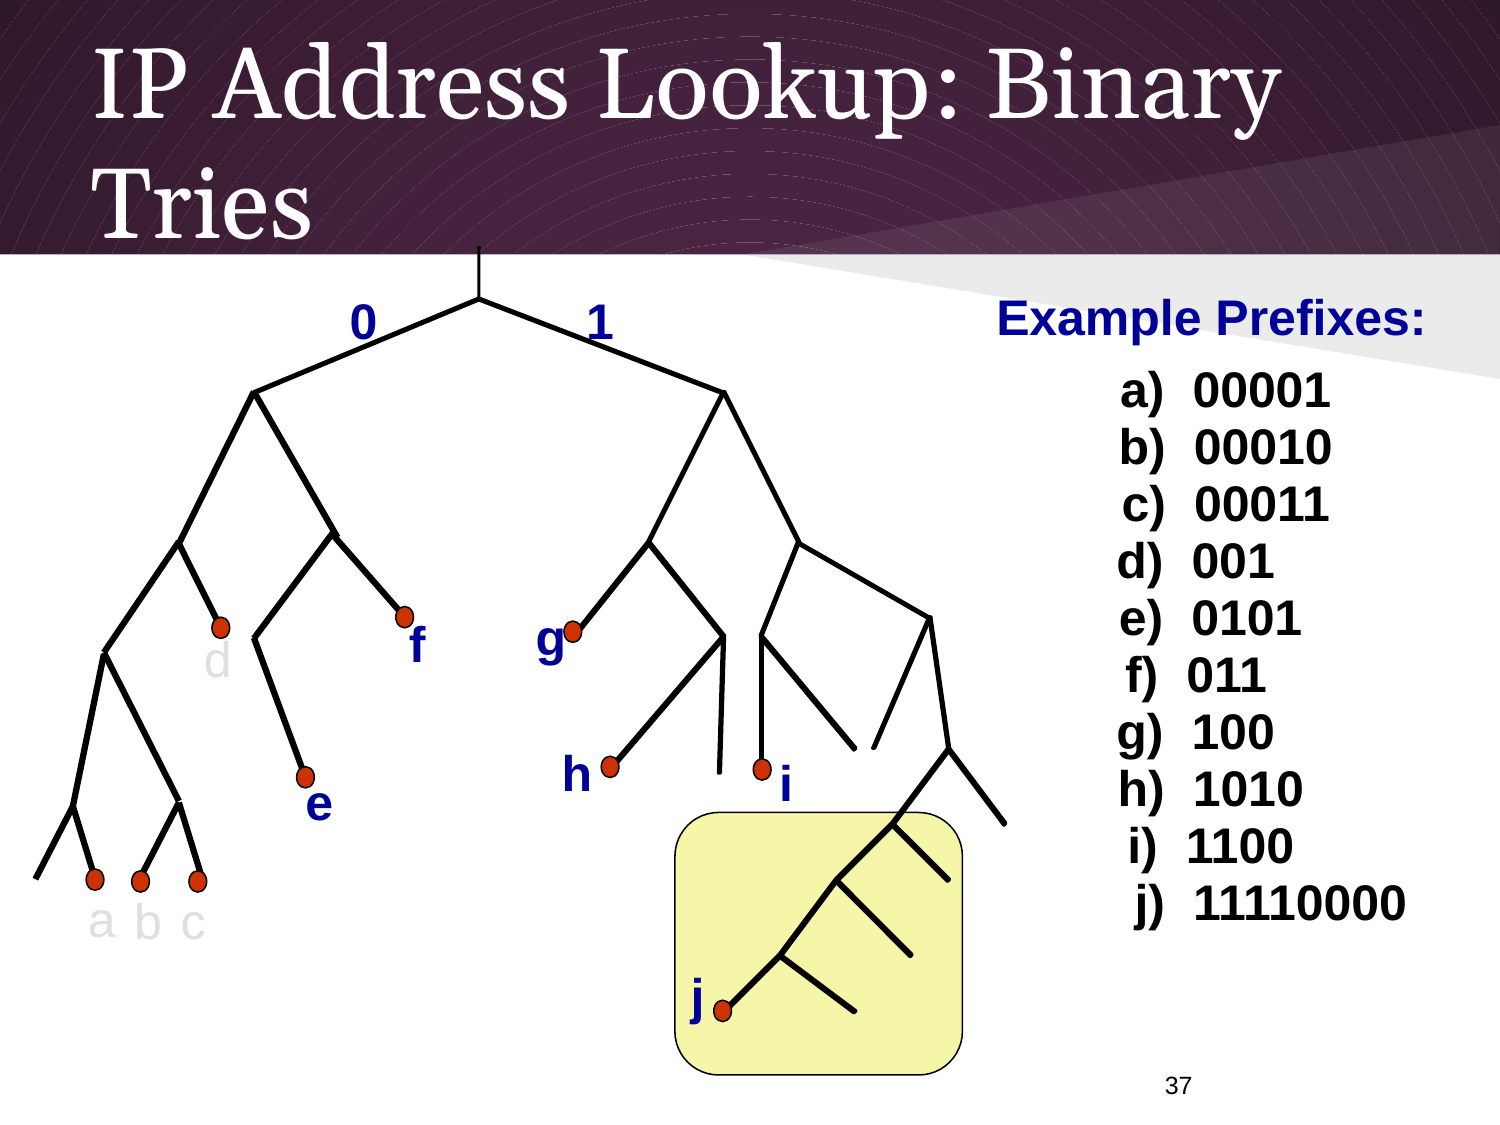

# IP Address Lookup: Binary Tries

Example Prefixes:
0
1

a)  00001

b)  00010
c)  00011

d)  001

e)  0101

g

f
d

f)  011

g)  100
h

i
h)  1010

e

i)  1100

j)  11110000

a
b
c

j

37